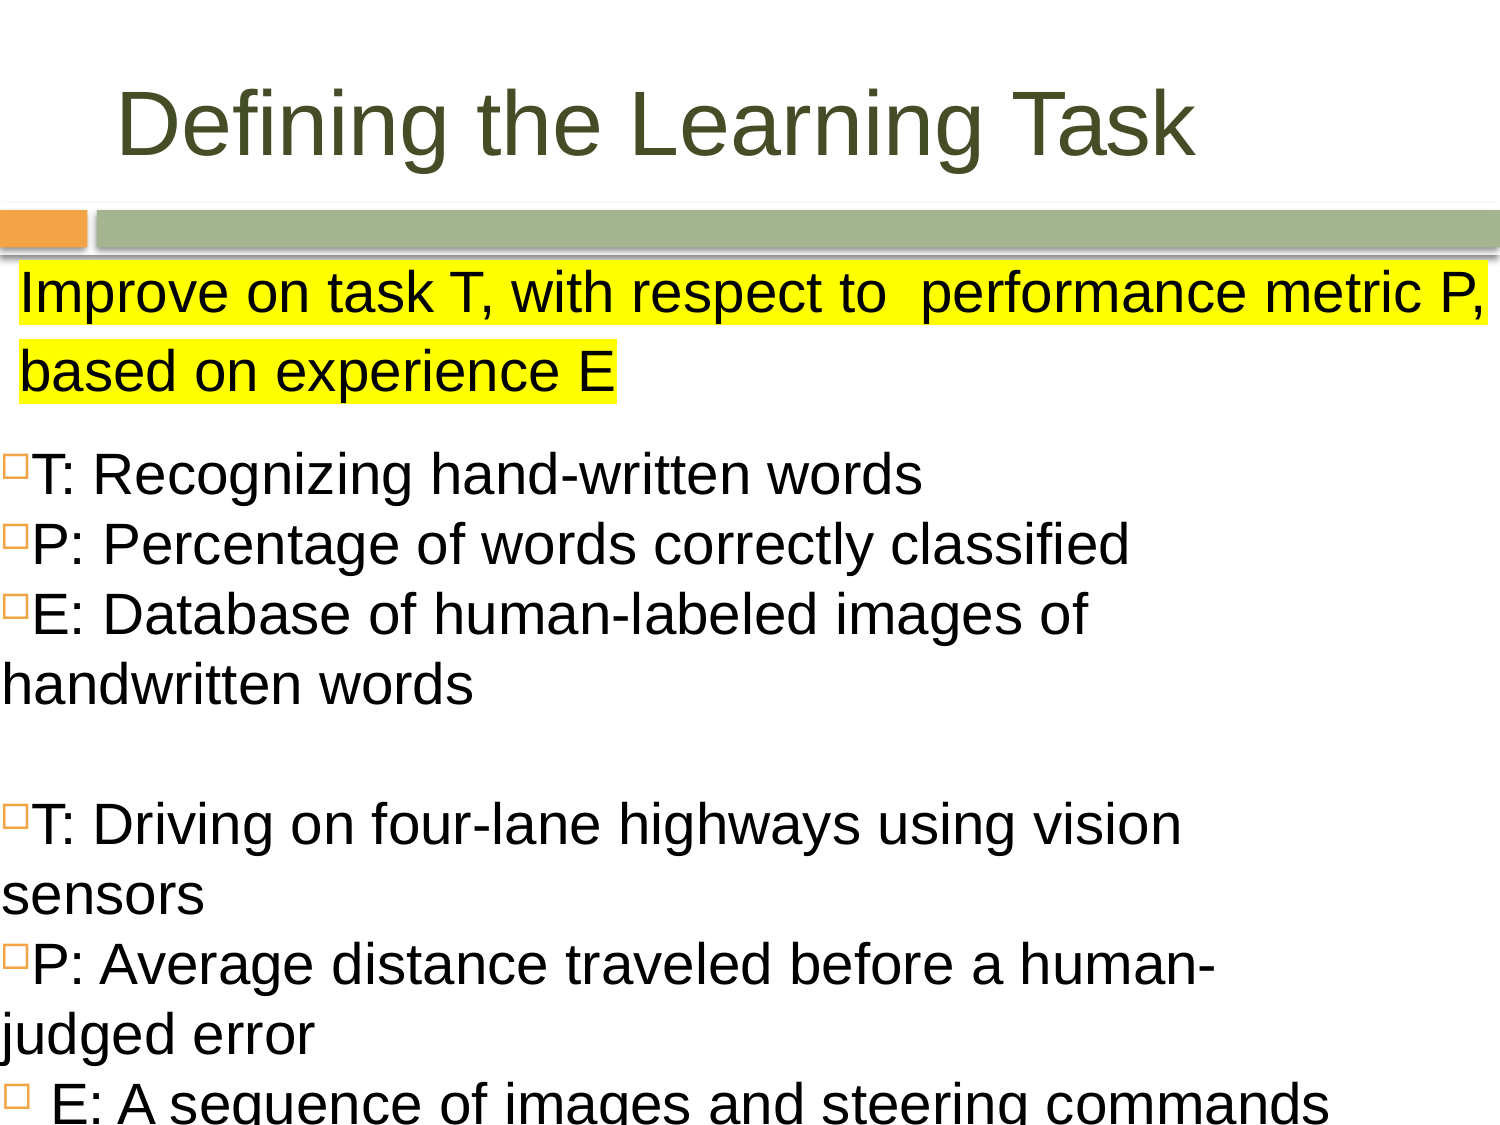

# Defining the Learning Task
Improve on task T, with respect to  performance metric P, based on experience E

T: Recognizing hand-written words
P: Percentage of words correctly classified
E: Database of human-labeled images of handwritten words

T: Driving on four-lane highways using vision sensors
P: Average distance traveled before a human-judged error
 E: A sequence of images and steering commands recorded while  observing a human driver.